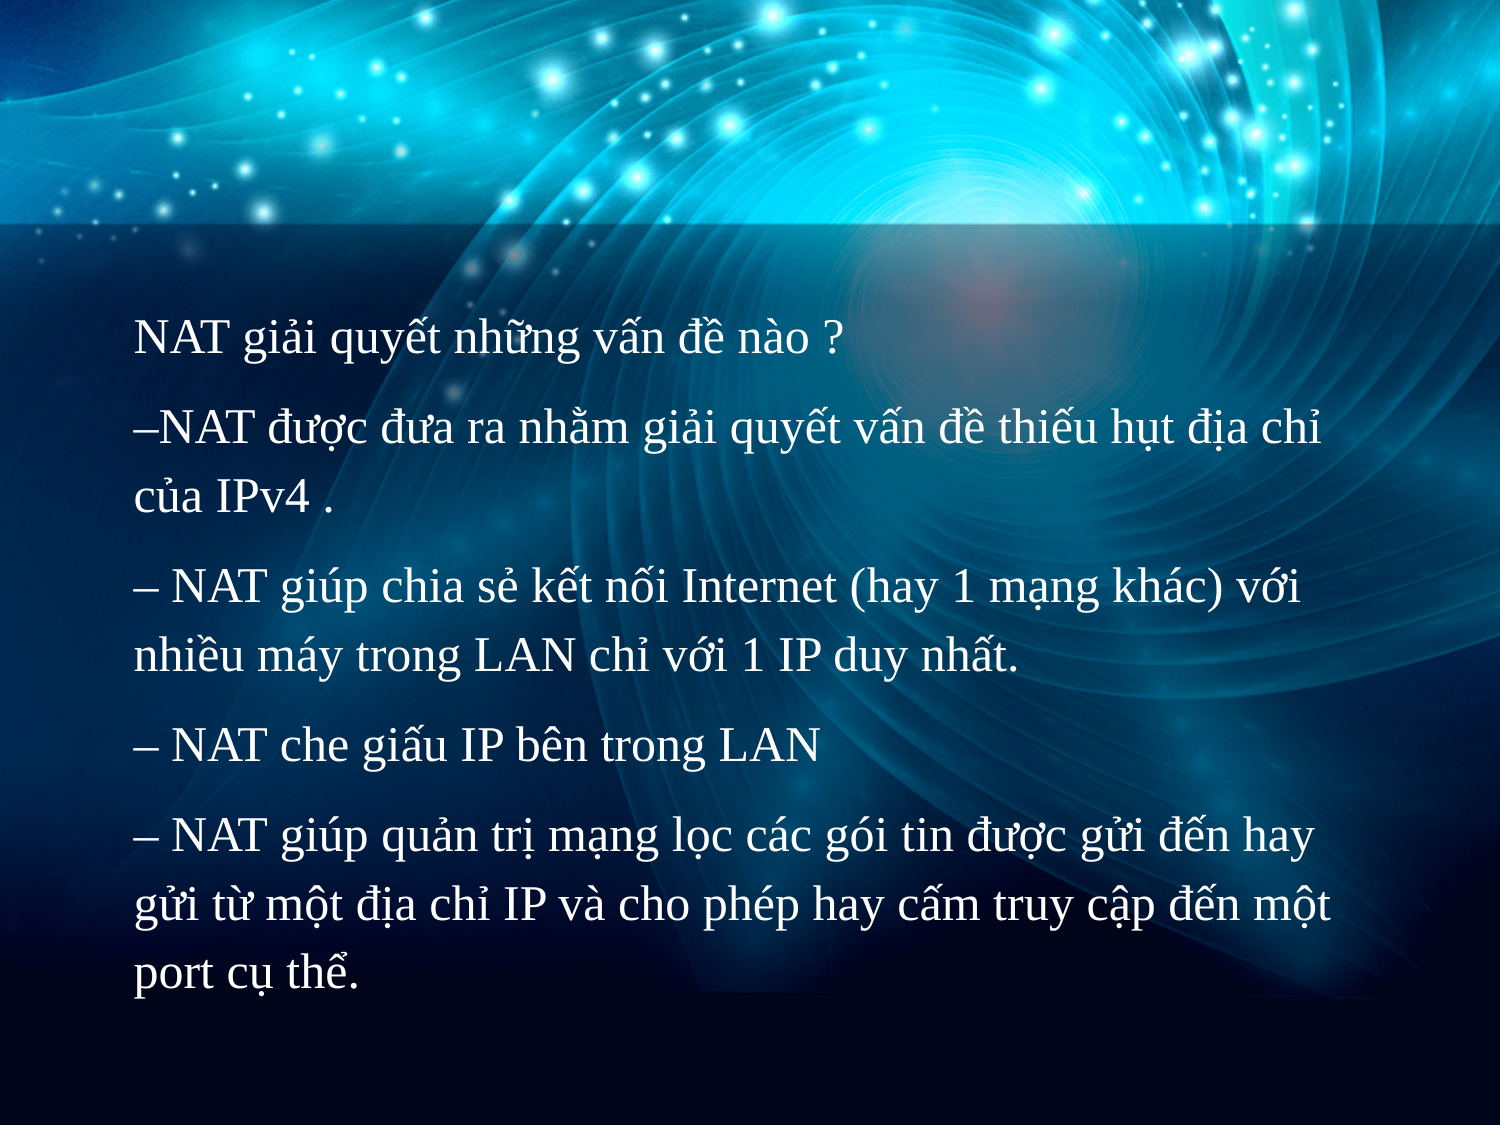

NAT giải quyết những vấn đề nào ?
–NAT được đưa ra nhằm giải quyết vấn đề thiếu hụt địa chỉ của IPv4 .
– NAT giúp chia sẻ kết nối Internet (hay 1 mạng khác) với nhiều máy trong LAN chỉ với 1 IP duy nhất.
– NAT che giấu IP bên trong LAN
– NAT giúp quản trị mạng lọc các gói tin được gửi đến hay gửi từ một địa chỉ IP và cho phép hay cấm truy cập đến một port cụ thể.